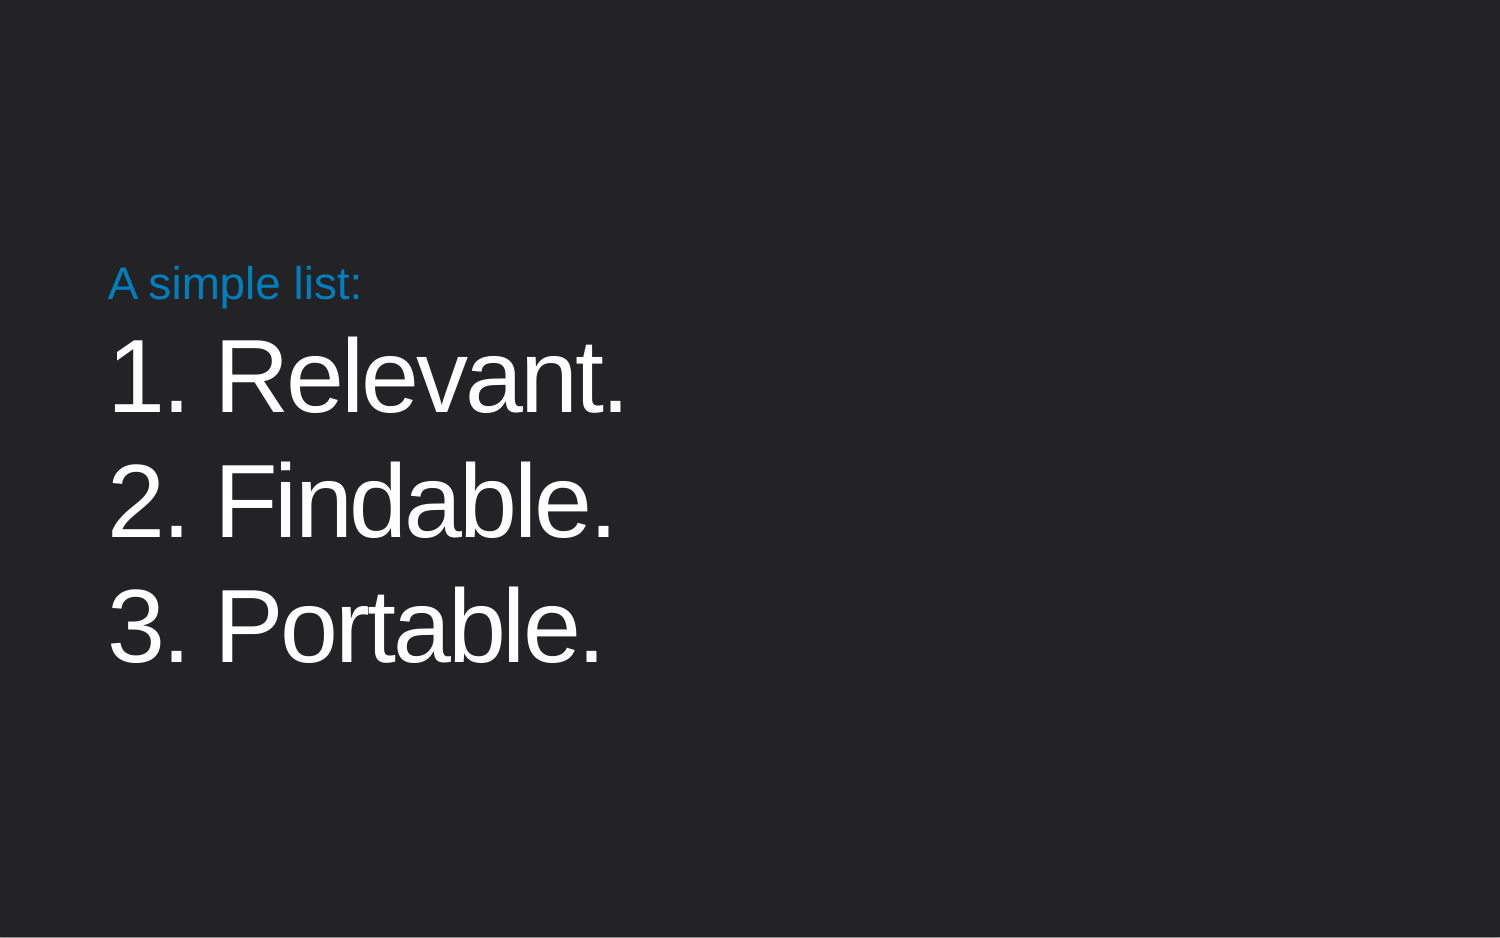

A simple list:
1. Relevant.
2. Findable.
3. Portable.